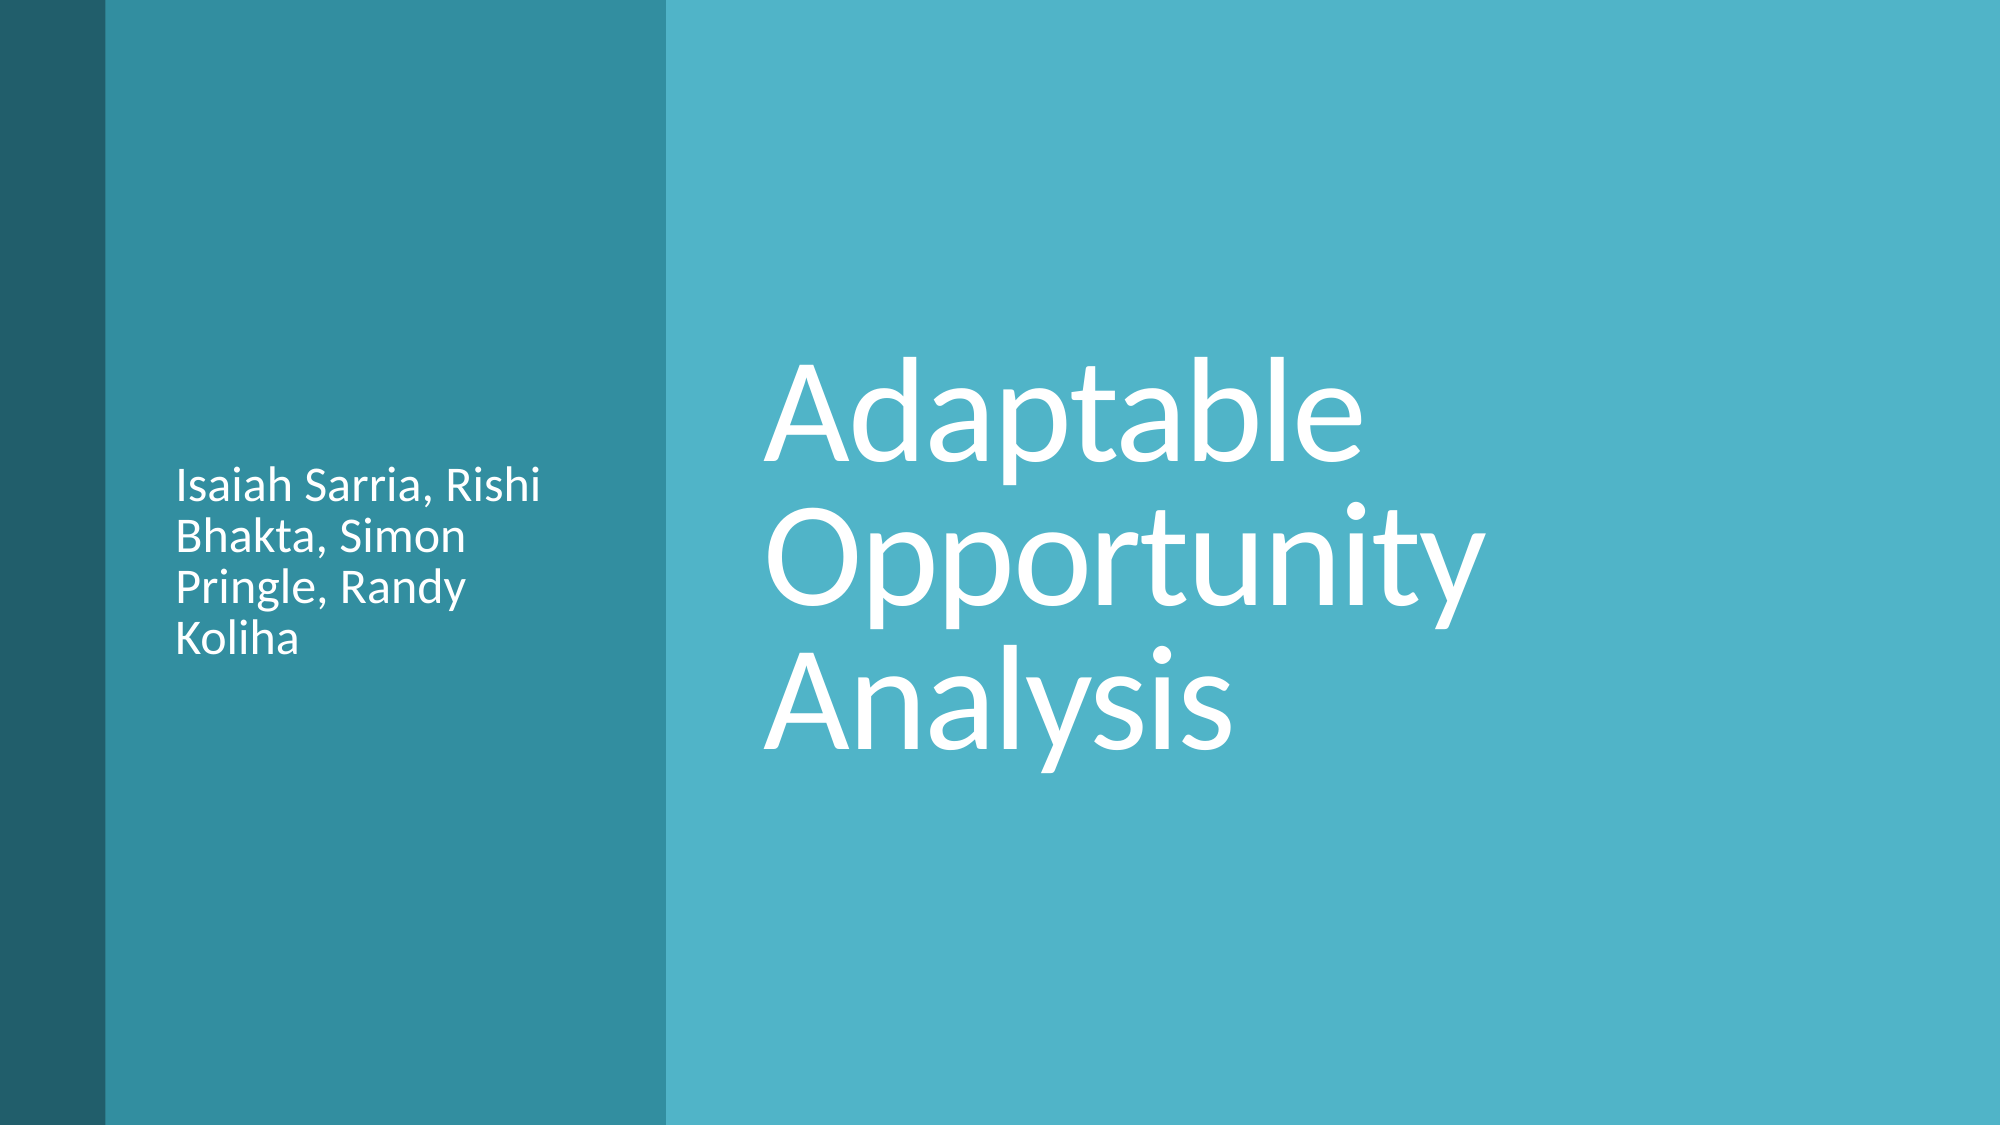

Isaiah Sarria, Rishi Bhakta, Simon Pringle, Randy Koliha
# Adaptable Opportunity Analysis